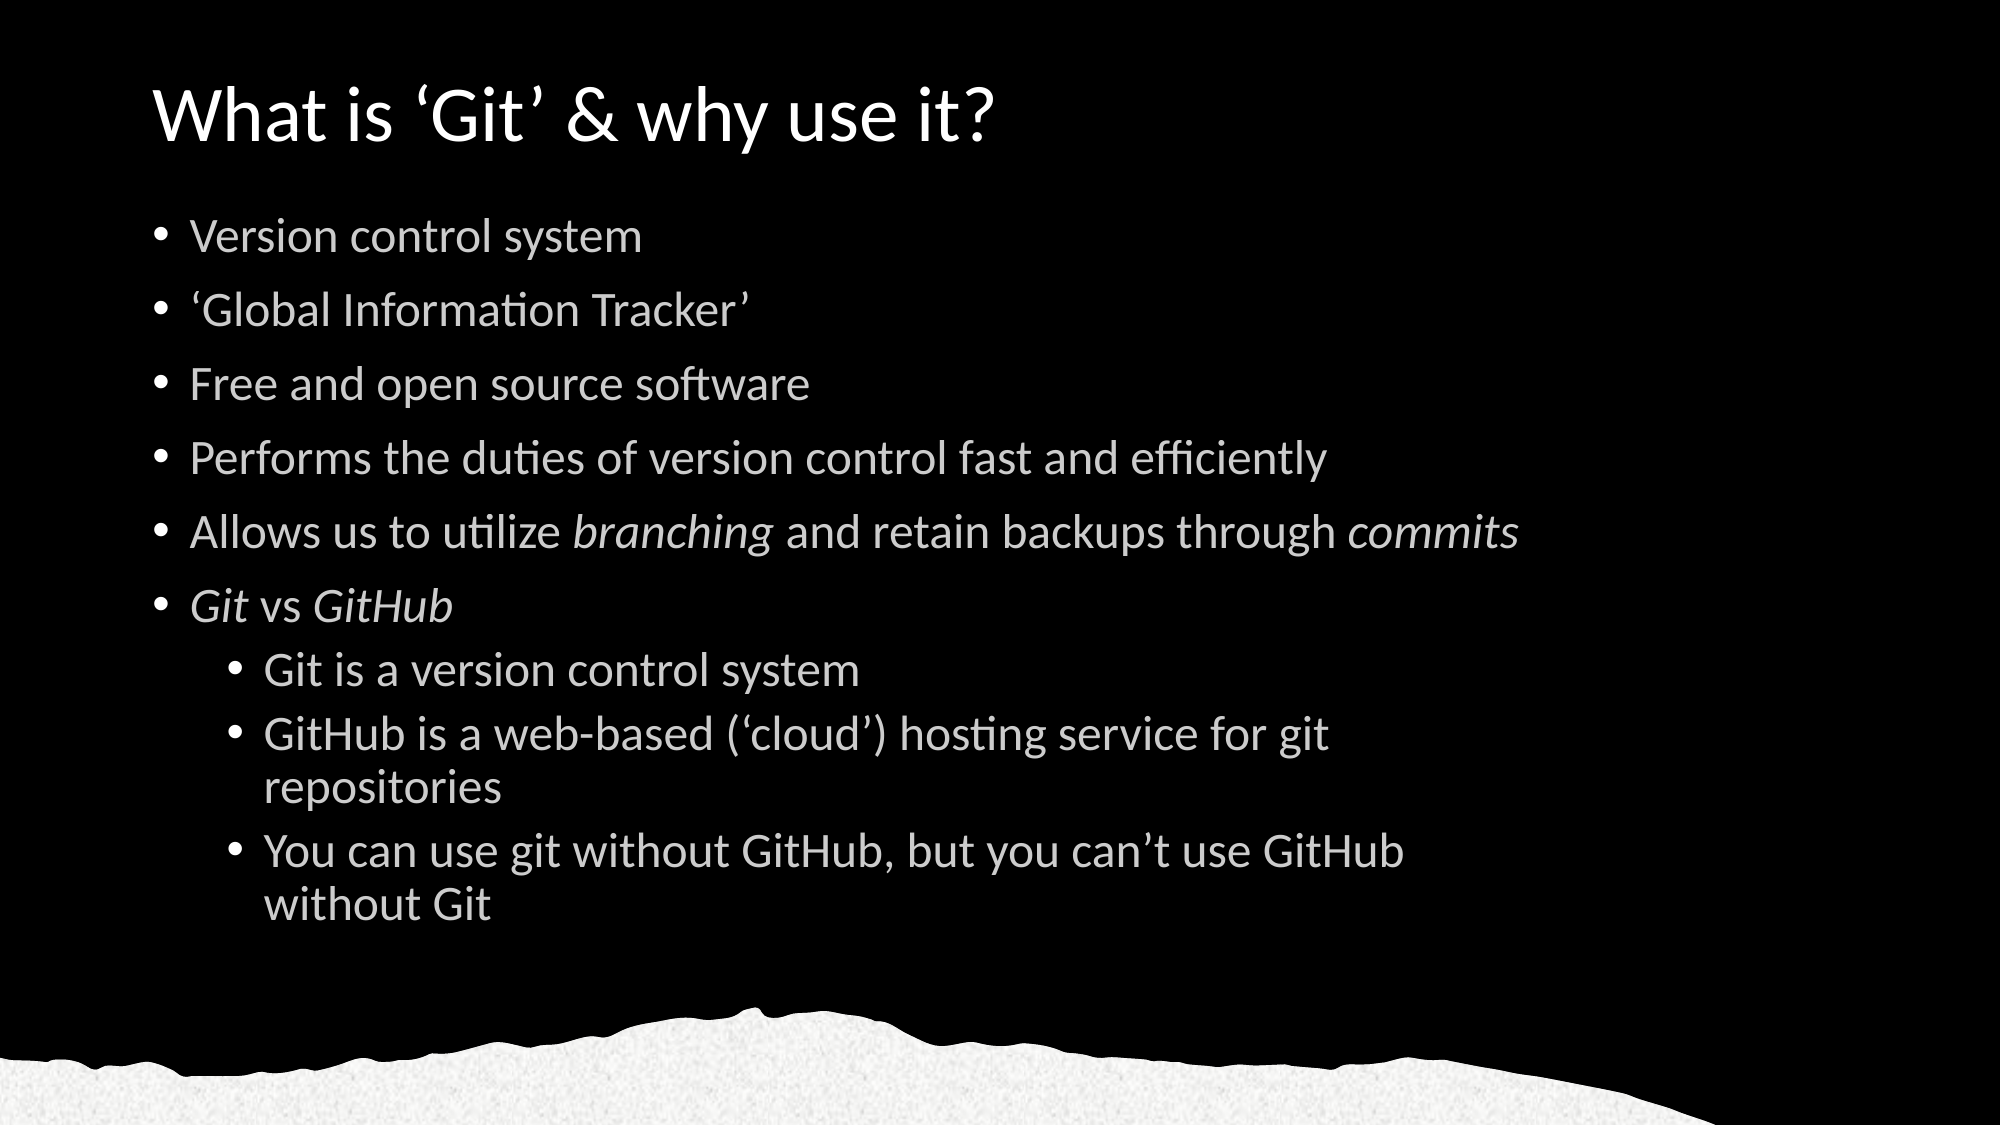

# What is ‘Git’ & why use it?
Version control system
‘Global Information Tracker’
Free and open source software
Performs the duties of version control fast and efficiently
Allows us to utilize branching and retain backups through commits
Git vs GitHub
Git is a version control system
GitHub is a web-based (‘cloud’) hosting service for git repositories
You can use git without GitHub, but you can’t use GitHub without Git